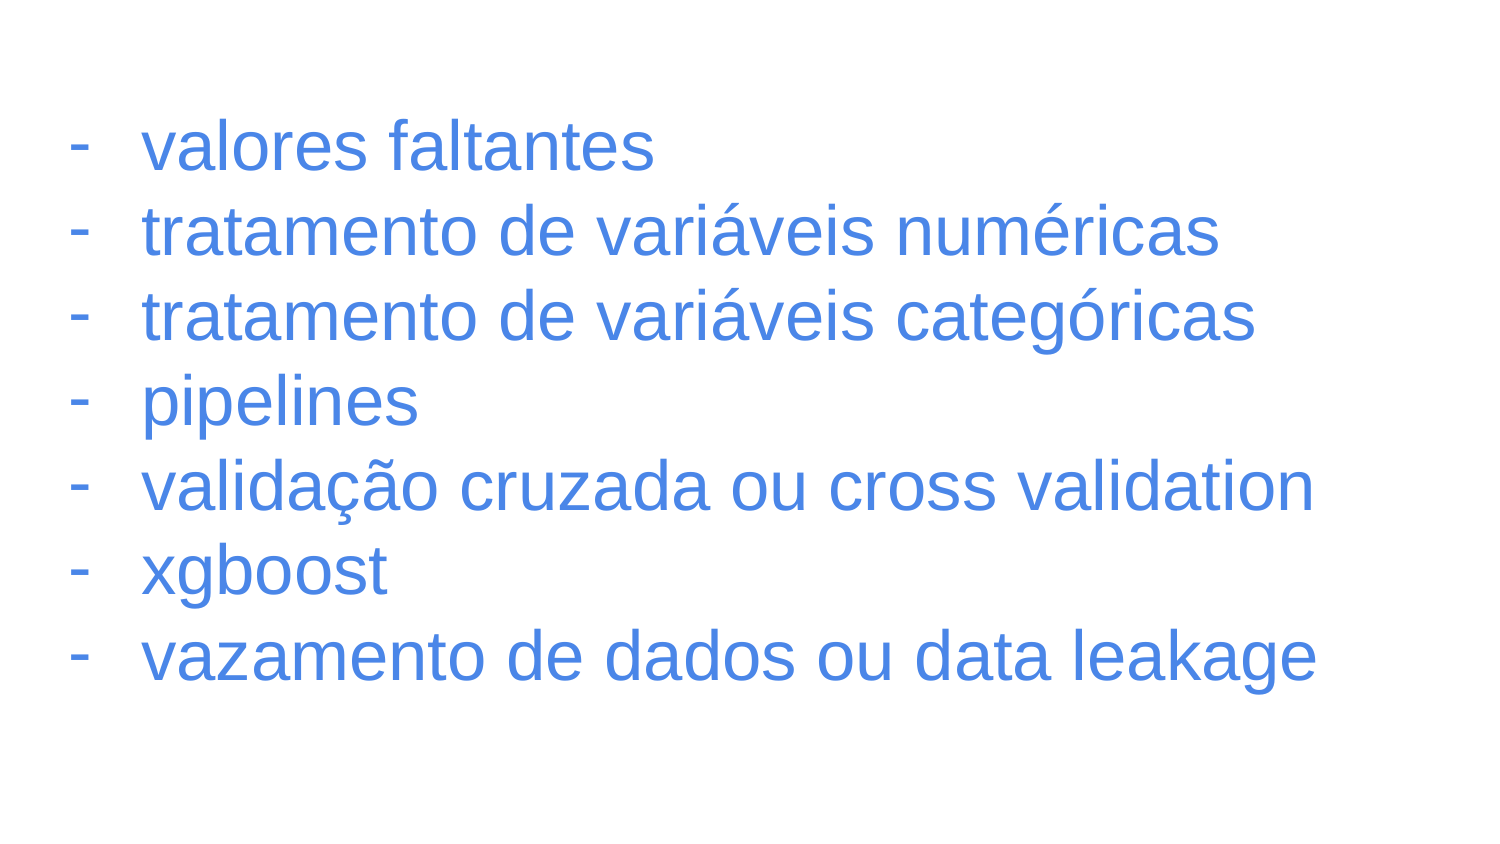

valores faltantes
tratamento de variáveis numéricas
tratamento de variáveis categóricas
pipelines
validação cruzada ou cross validation
xgboost
vazamento de dados ou data leakage